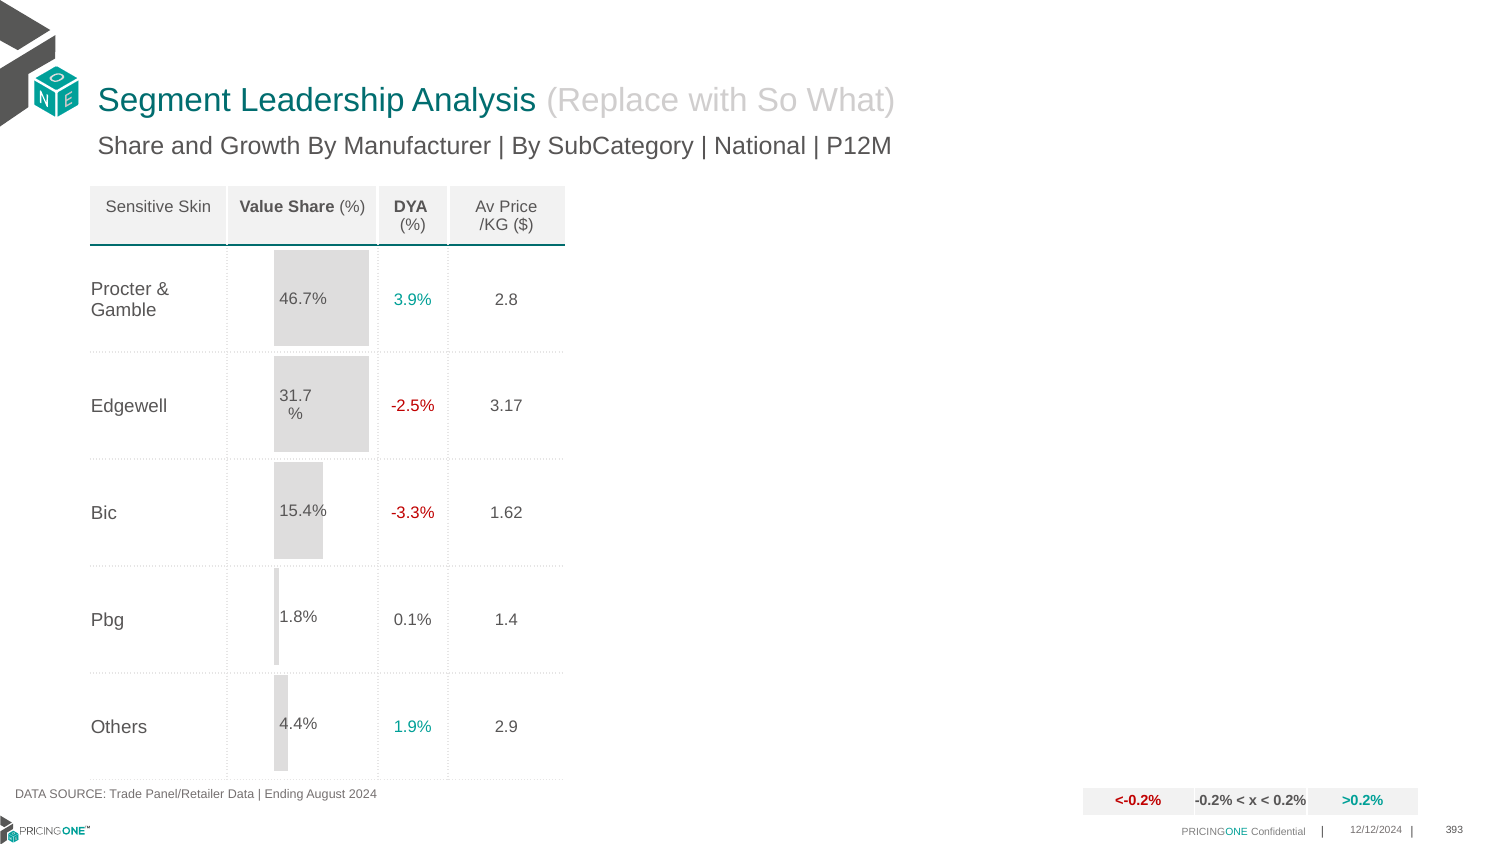

# Segment Leadership Analysis (Replace with So What)
Share and Growth By Manufacturer | By SubCategory | National | P12M
| Sensitive Skin | Value Share (%) | DYA (%) | Av Price /KG ($) |
| --- | --- | --- | --- |
| Procter & Gamble |  | 3.9% | 2.8 |
| Edgewell |  | -2.5% | 3.17 |
| Bic |  | -3.3% | 1.62 |
| Pbg |  | 0.1% | 1.4 |
| Others |  | 1.9% | 2.9 |

### Chart

| Category | National | Sensitive Skin |
|---|---|
|  | 0.46676786204140336 |
DATA SOURCE: Trade Panel/Retailer Data | Ending August 2024
| <-0.2% | -0.2% < x < 0.2% | >0.2% |
| --- | --- | --- |

12/12/2024
393